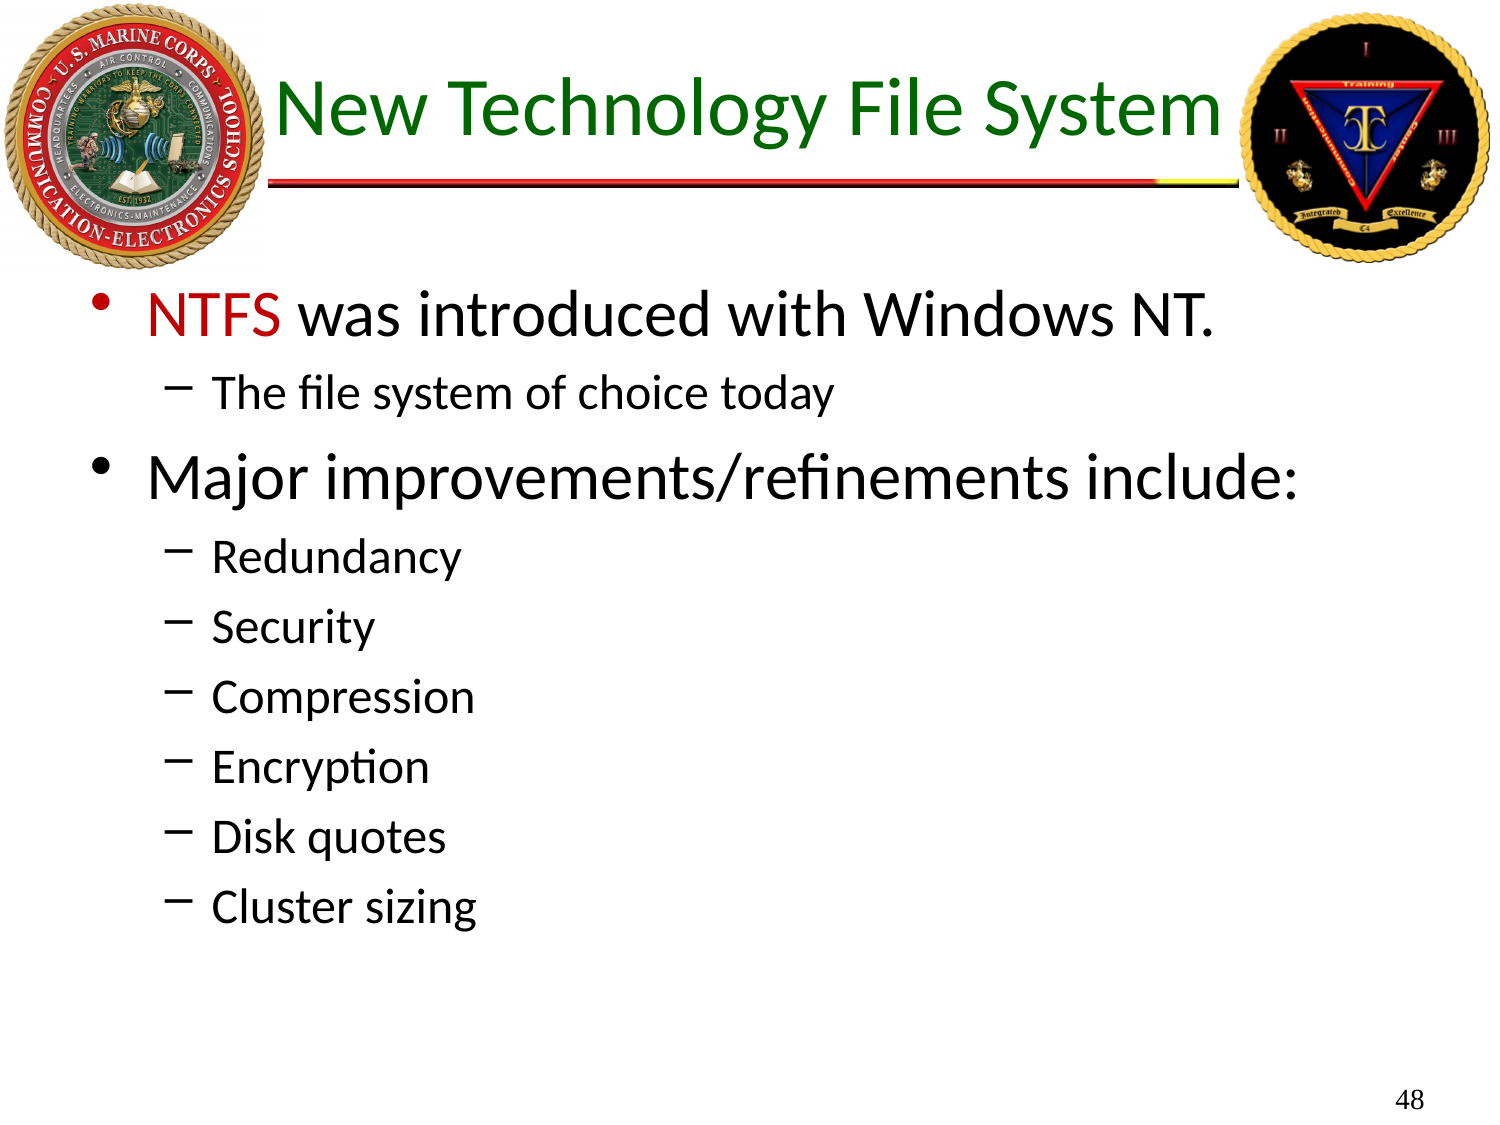

# New Technology File System
NTFS was introduced with Windows NT.
The file system of choice today
Major improvements/refinements include:
Redundancy
Security
Compression
Encryption
Disk quotes
Cluster sizing